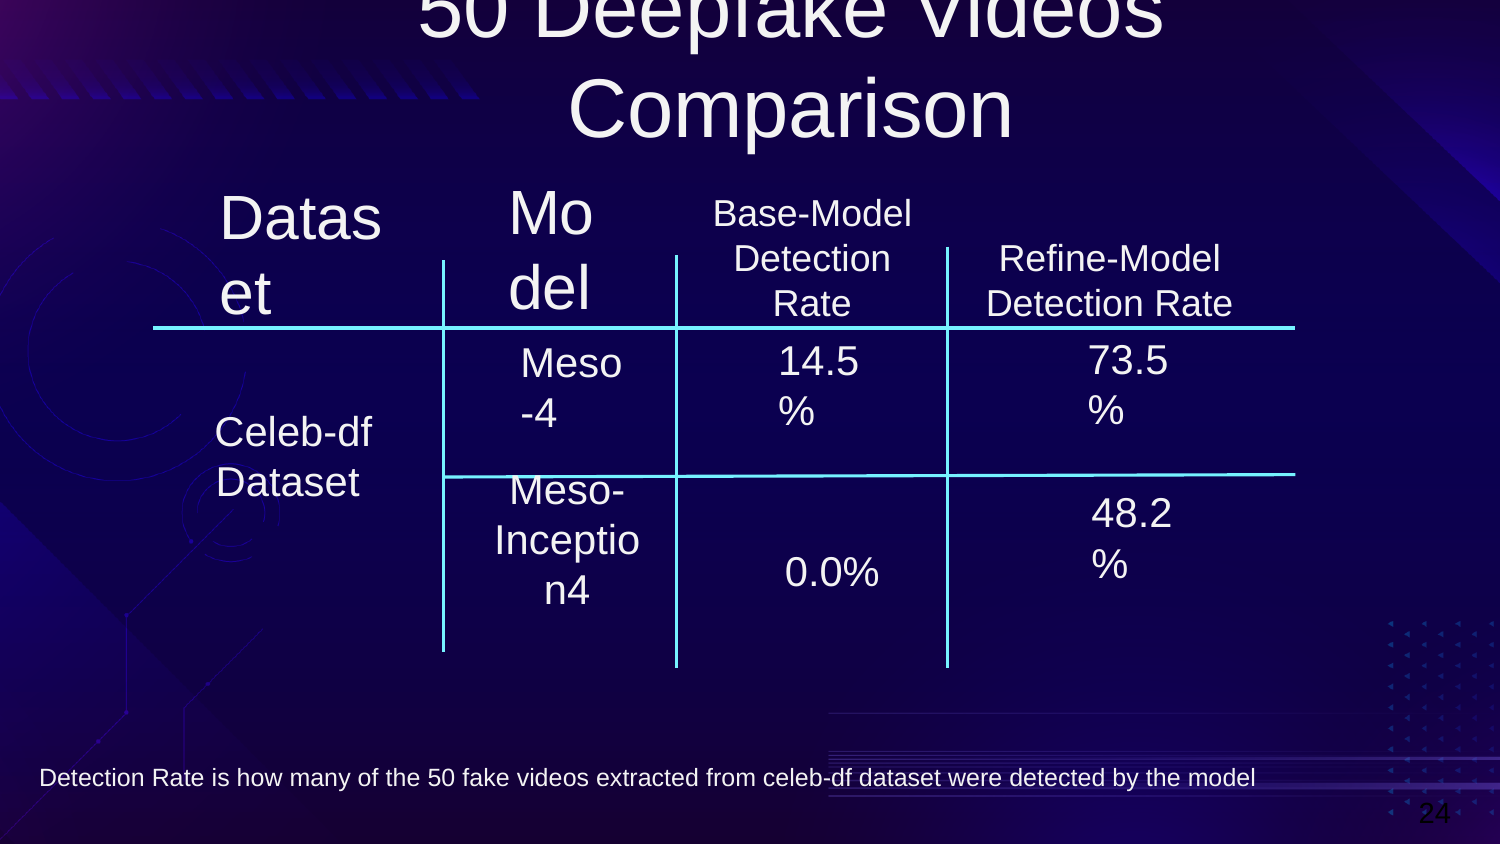

50 Deepfake Videos Comparison
Model
Base-Model Detection Rate
Refine-Model
Detection Rate
# Dataset
73.5%
14.5%
Meso-4
Celeb-df Dataset
48.2%
0.0%
Meso-Inception4
Detection Rate is how many of the 50 fake videos extracted from celeb-df dataset were detected by the model
24